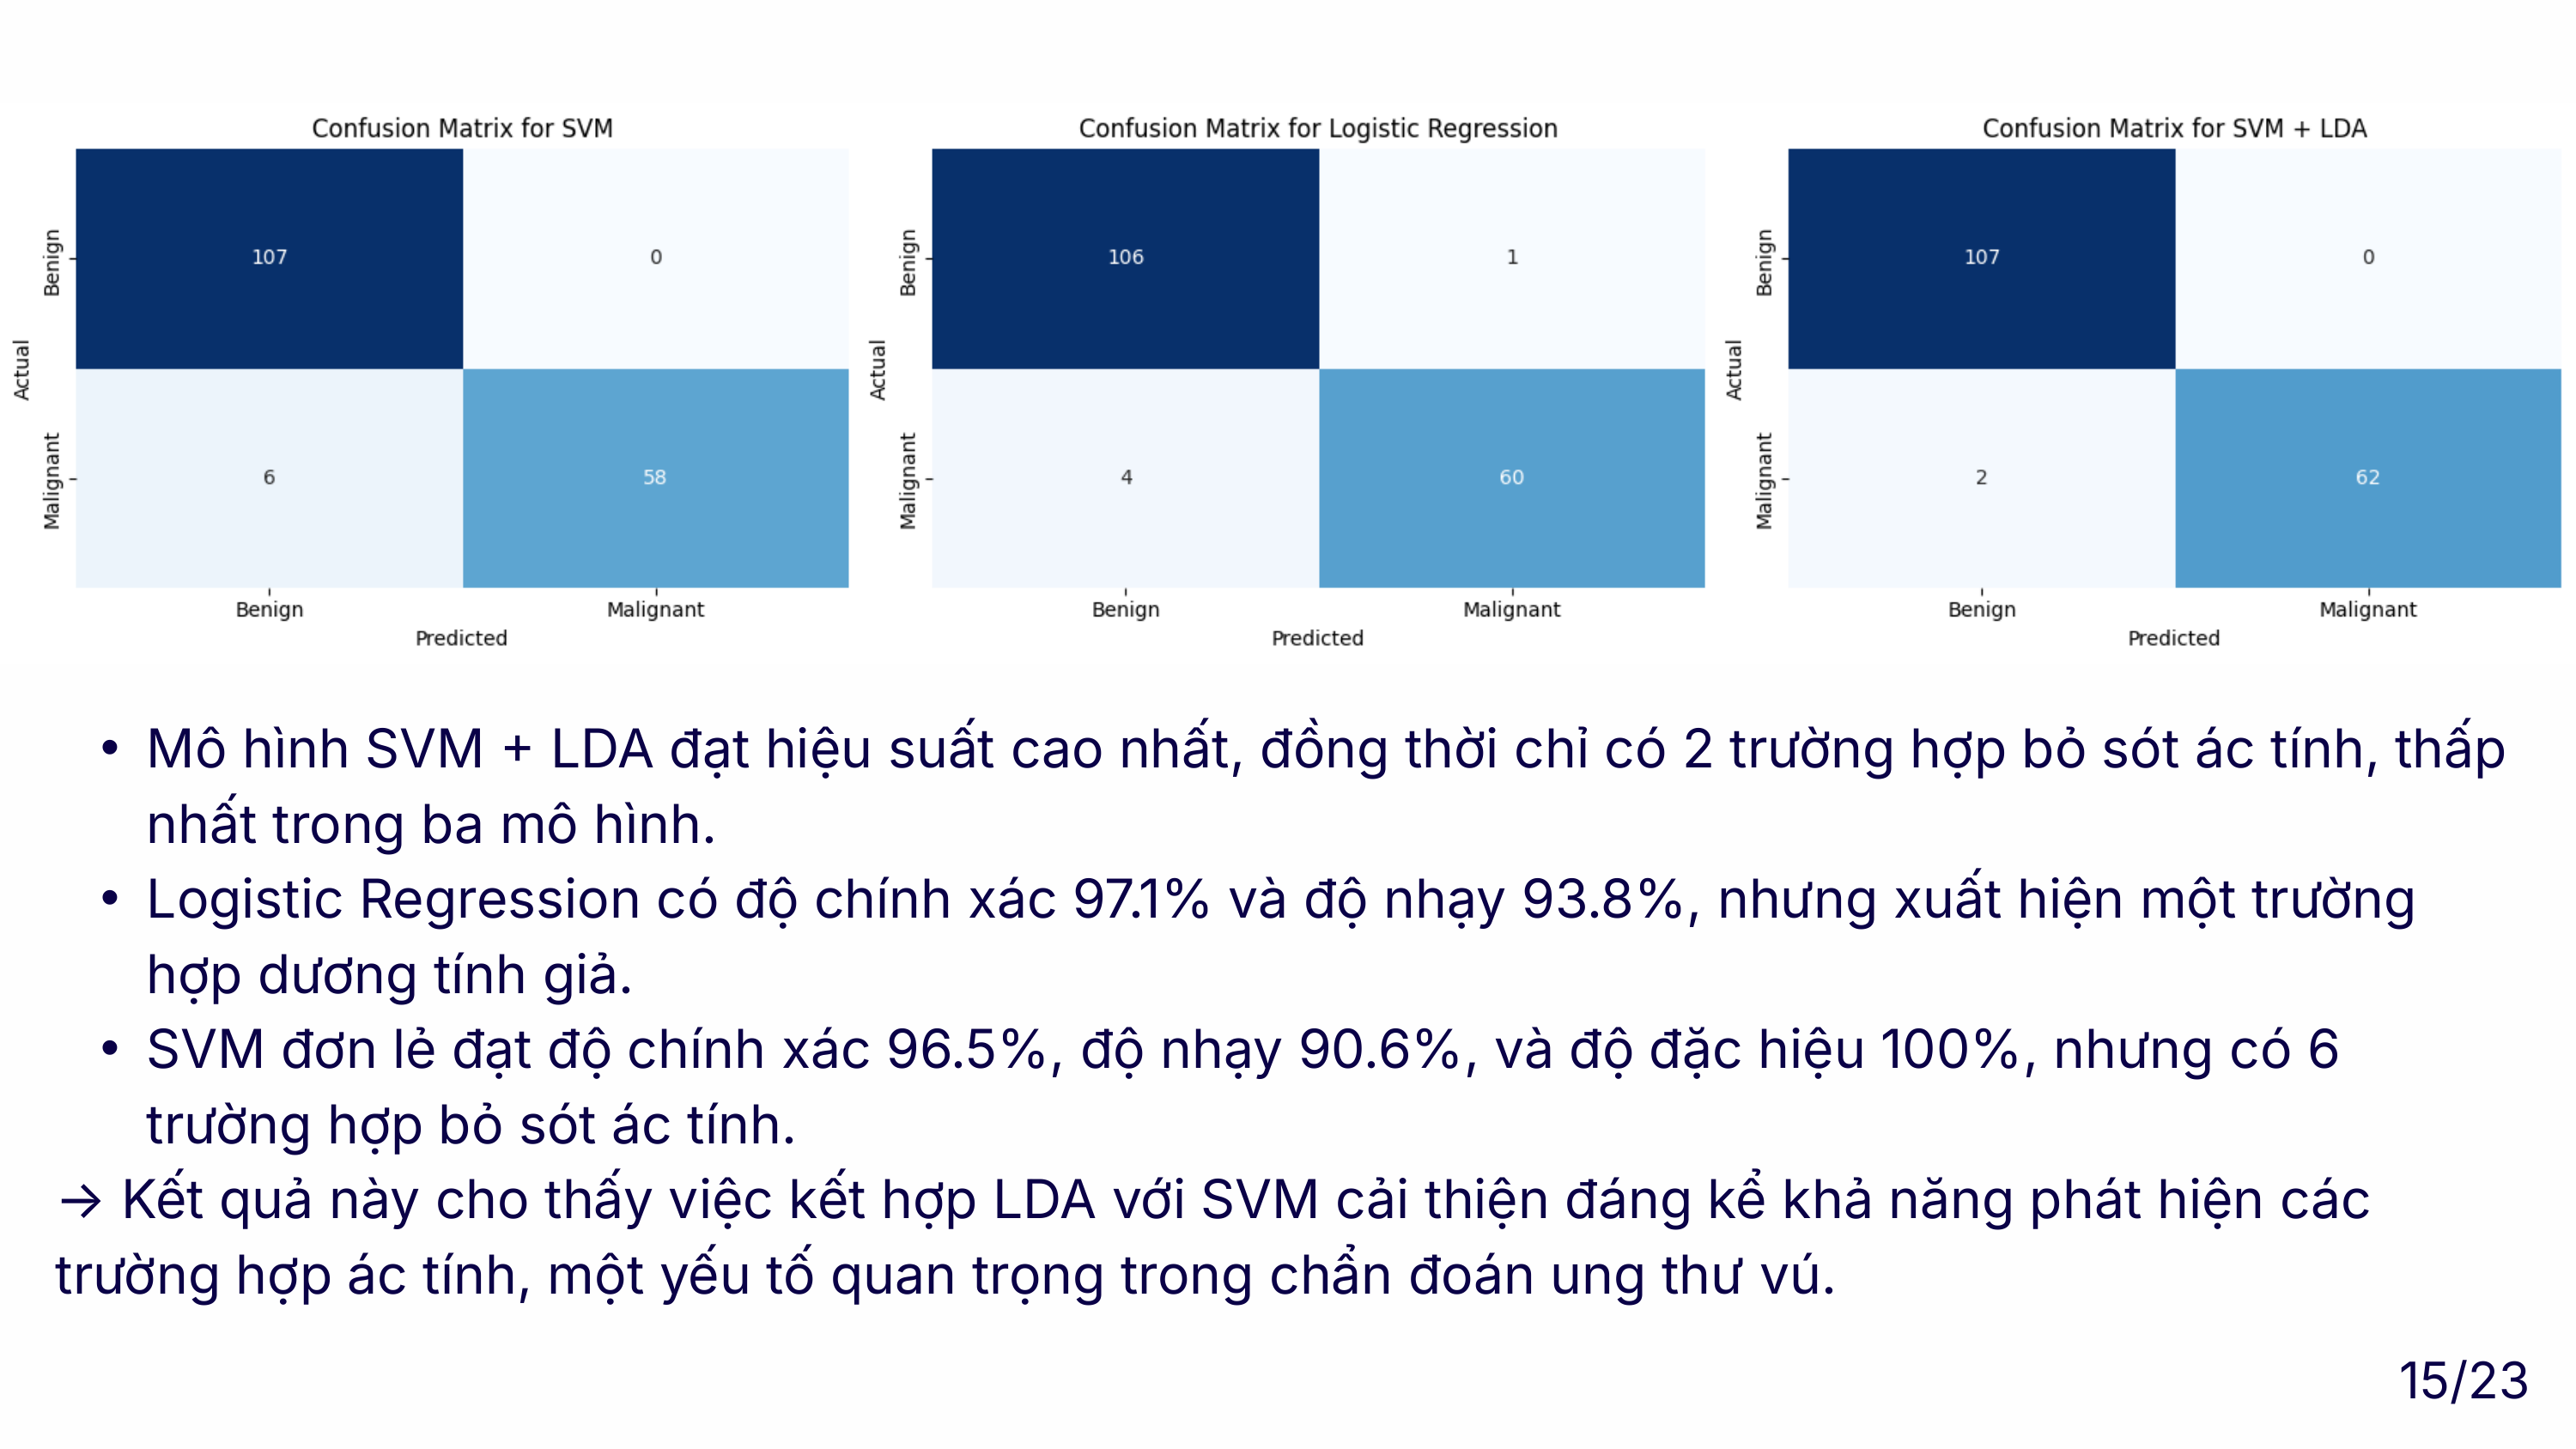

Mô hình SVM + LDA đạt hiệu suất cao nhất, đồng thời chỉ có 2 trường hợp bỏ sót ác tính, thấp nhất trong ba mô hình.
Logistic Regression có độ chính xác 97.1% và độ nhạy 93.8%, nhưng xuất hiện một trường hợp dương tính giả.
SVM đơn lẻ đạt độ chính xác 96.5%, độ nhạy 90.6%, và độ đặc hiệu 100%, nhưng có 6 trường hợp bỏ sót ác tính.
→ Kết quả này cho thấy việc kết hợp LDA với SVM cải thiện đáng kể khả năng phát hiện các trường hợp ác tính, một yếu tố quan trọng trong chẩn đoán ung thư vú.

15/23